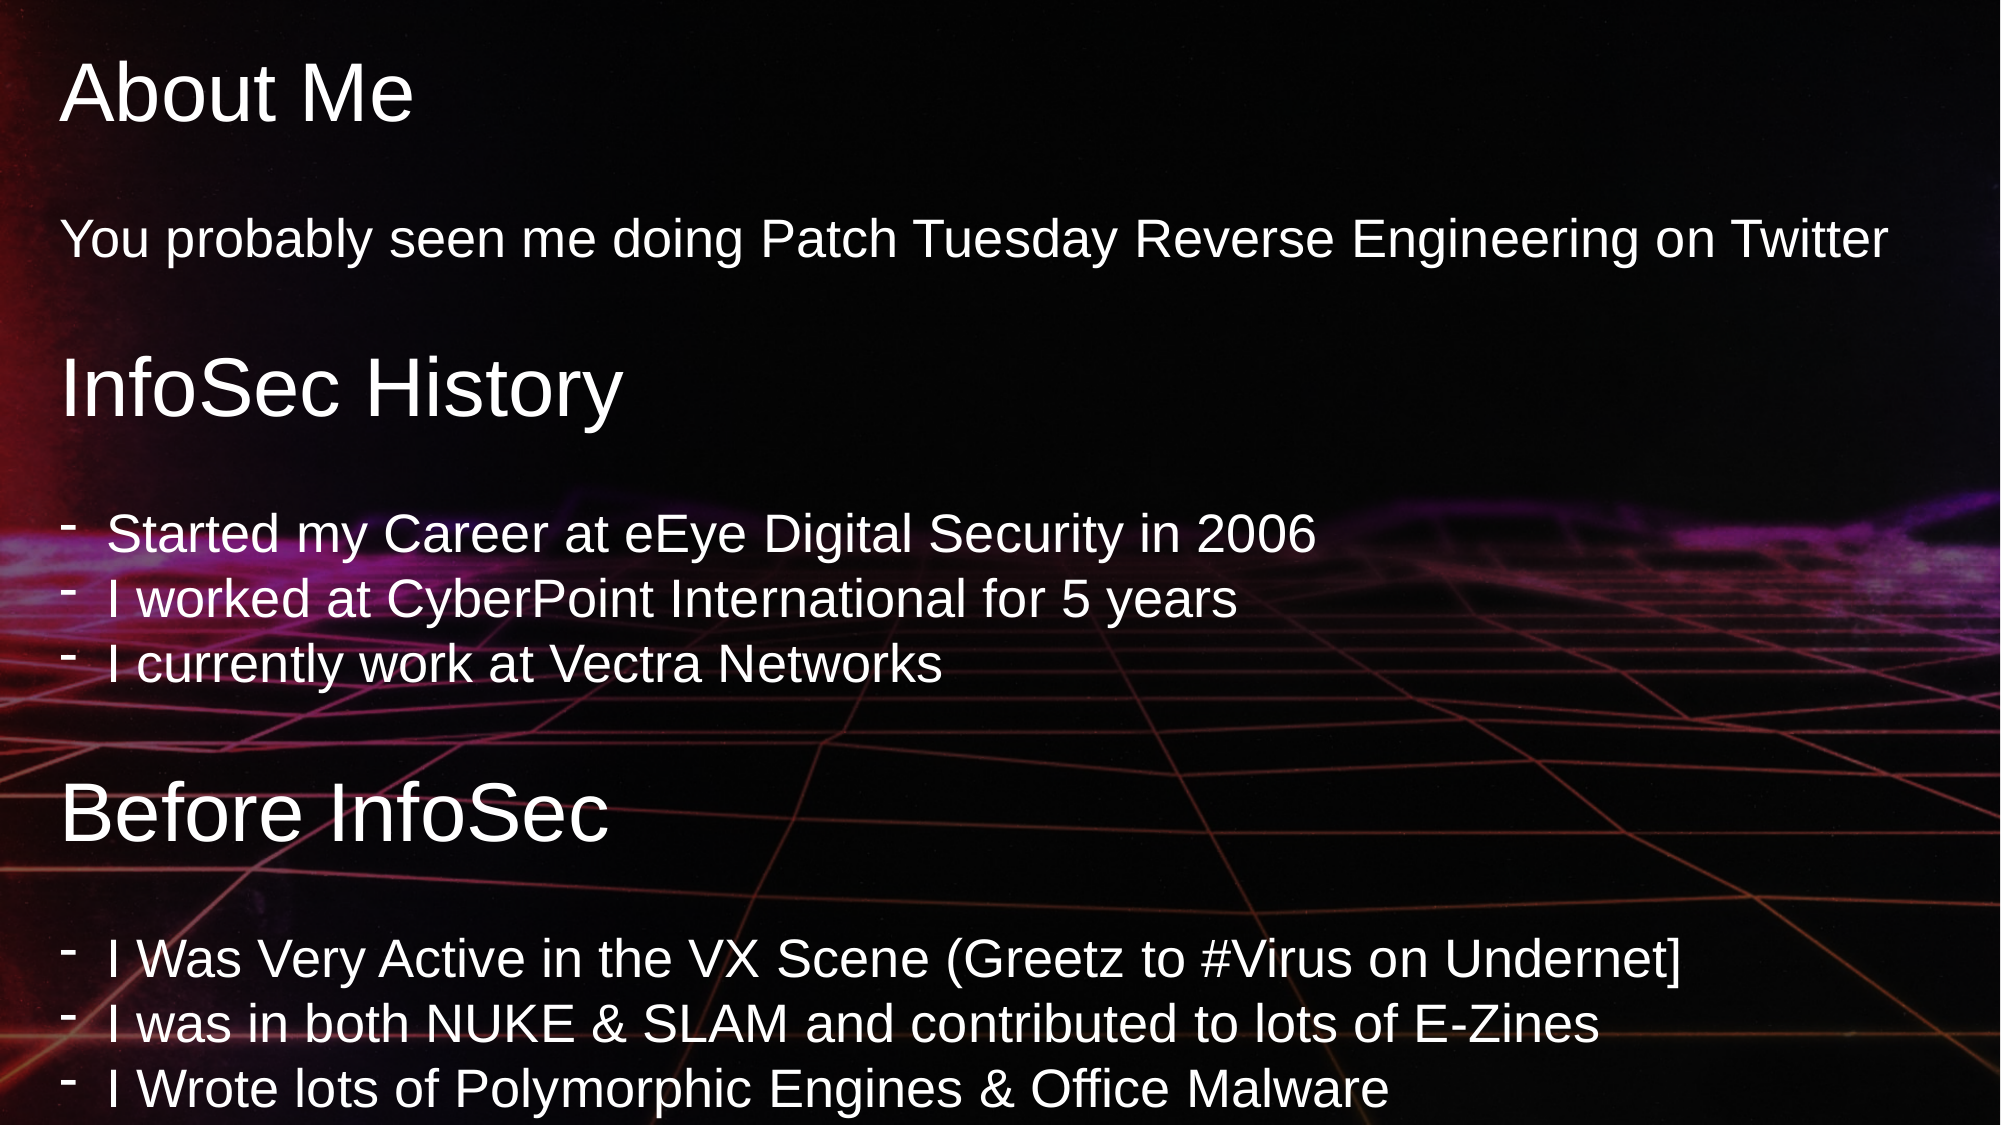

About Me

You probably seen me doing Patch Tuesday Reverse Engineering on Twitter

InfoSec History

Started my Career at eEye Digital Security in 2006
I worked at CyberPoint International for 5 years
I currently work at Vectra Networks

Before InfoSec

I Was Very Active in the VX Scene (Greetz to #Virus on Undernet]
I was in both NUKE & SLAM and contributed to lots of E-Zines
I Wrote lots of Polymorphic Engines & Office Malware